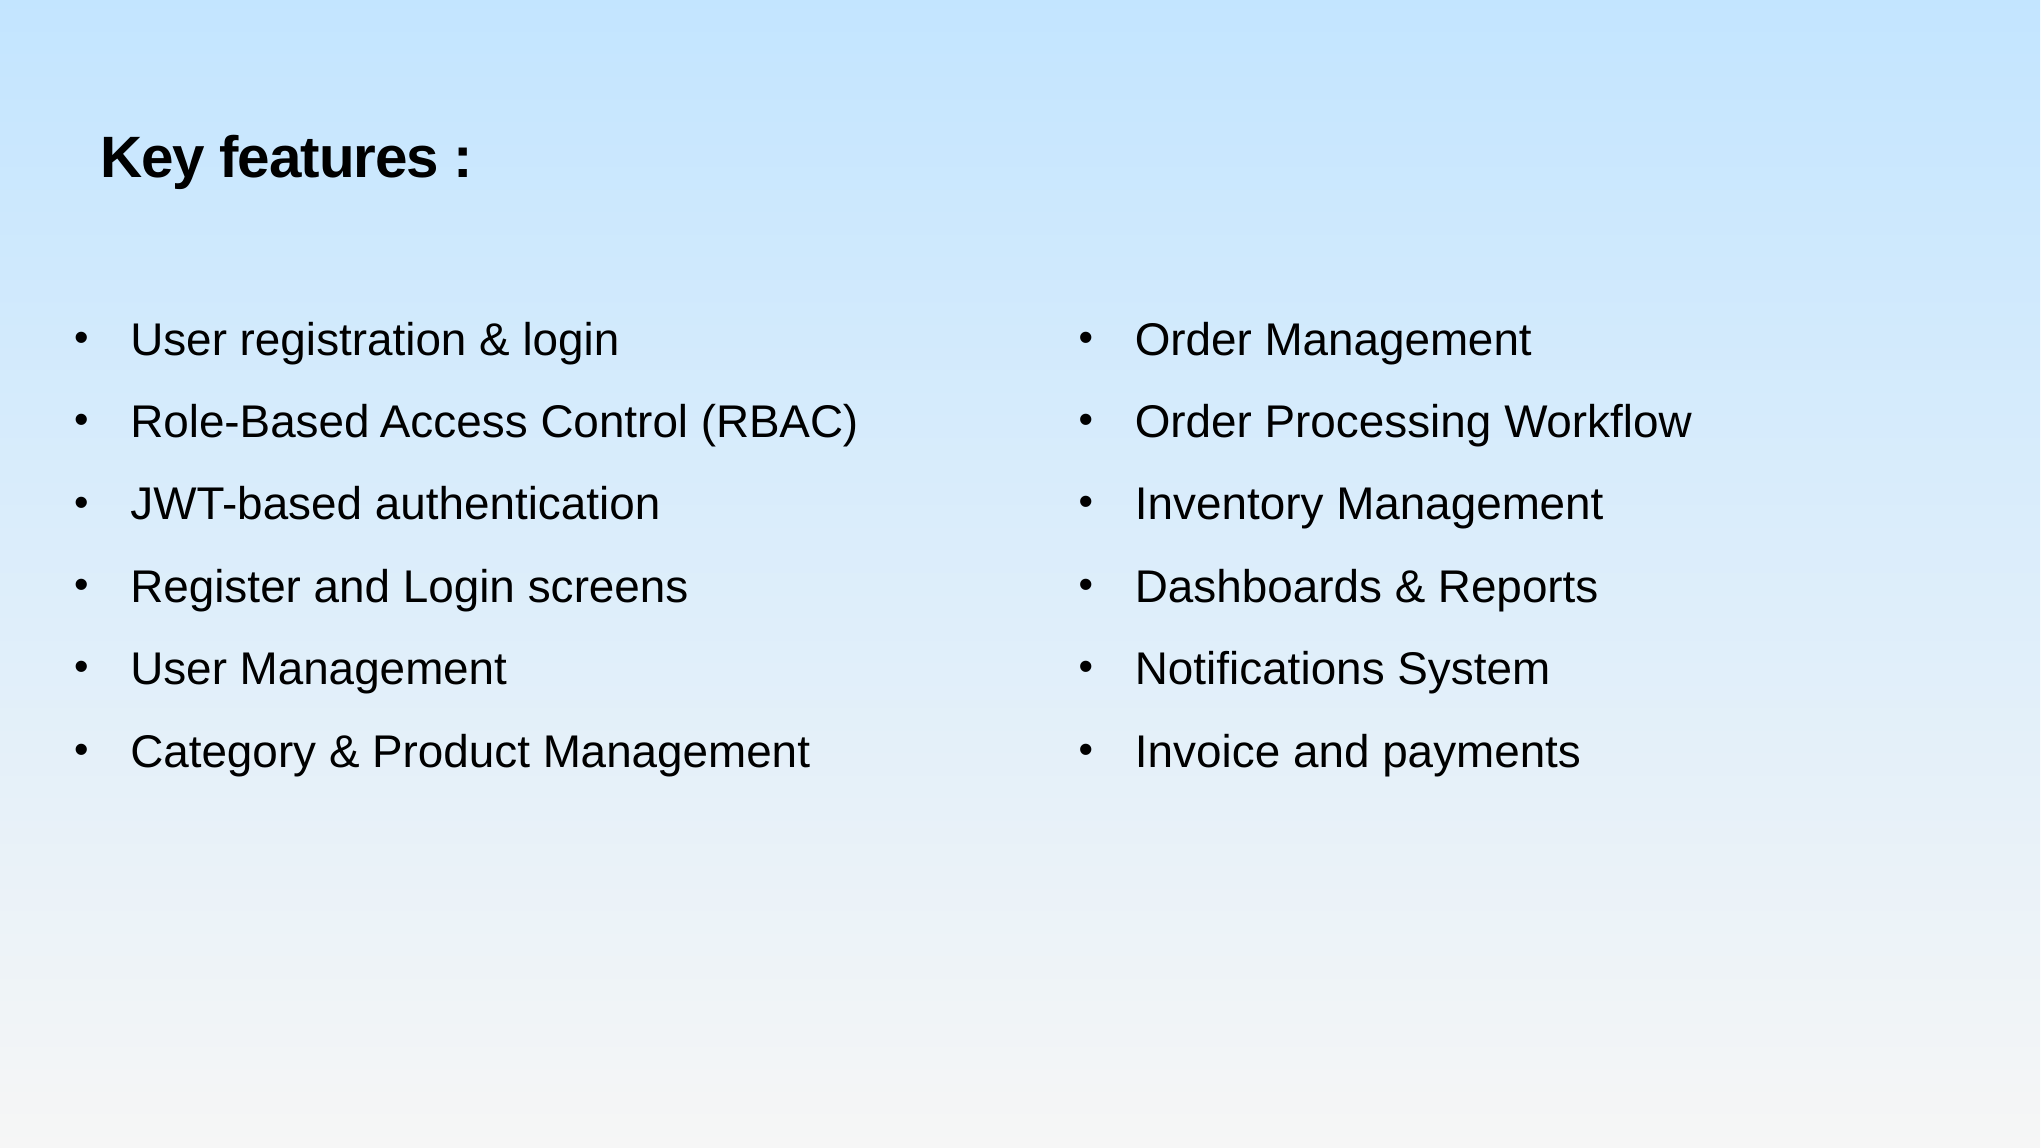

# Key features :
User registration & login
Role-Based Access Control (RBAC)
JWT-based authentication
Register and Login screens
User Management
Category & Product Management

Order Management
Order Processing Workflow
Inventory Management
Dashboards & Reports
Notifications System
Invoice and payments